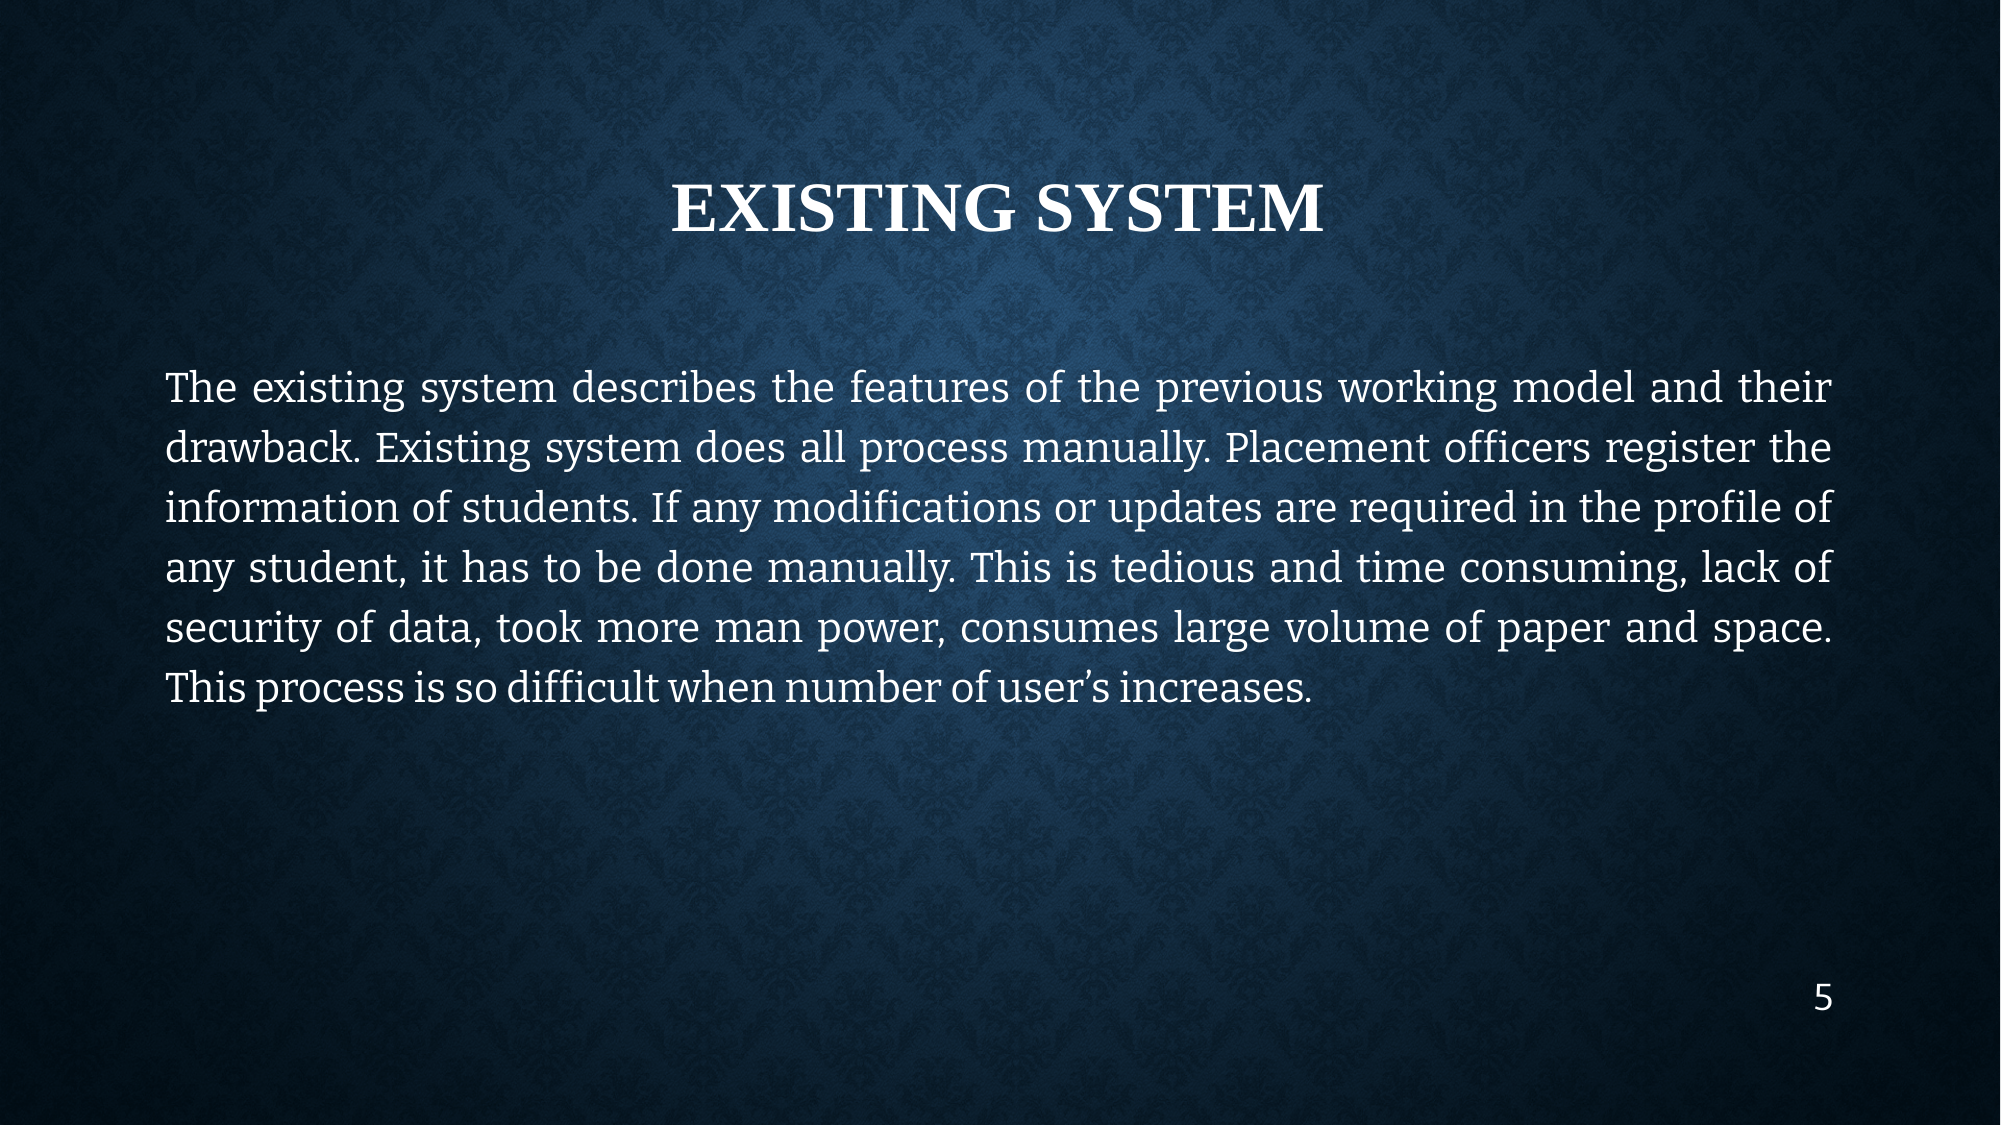

# Existing System
The existing system describes the features of the previous working model and their drawback. Existing system does all process manually. Placement officers register the information of students. If any modifications or updates are required in the profile of any student, it has to be done manually. This is tedious and time consuming, lack of security of data, took more man power, consumes large volume of paper and space. This process is so difficult when number of user’s increases.
5